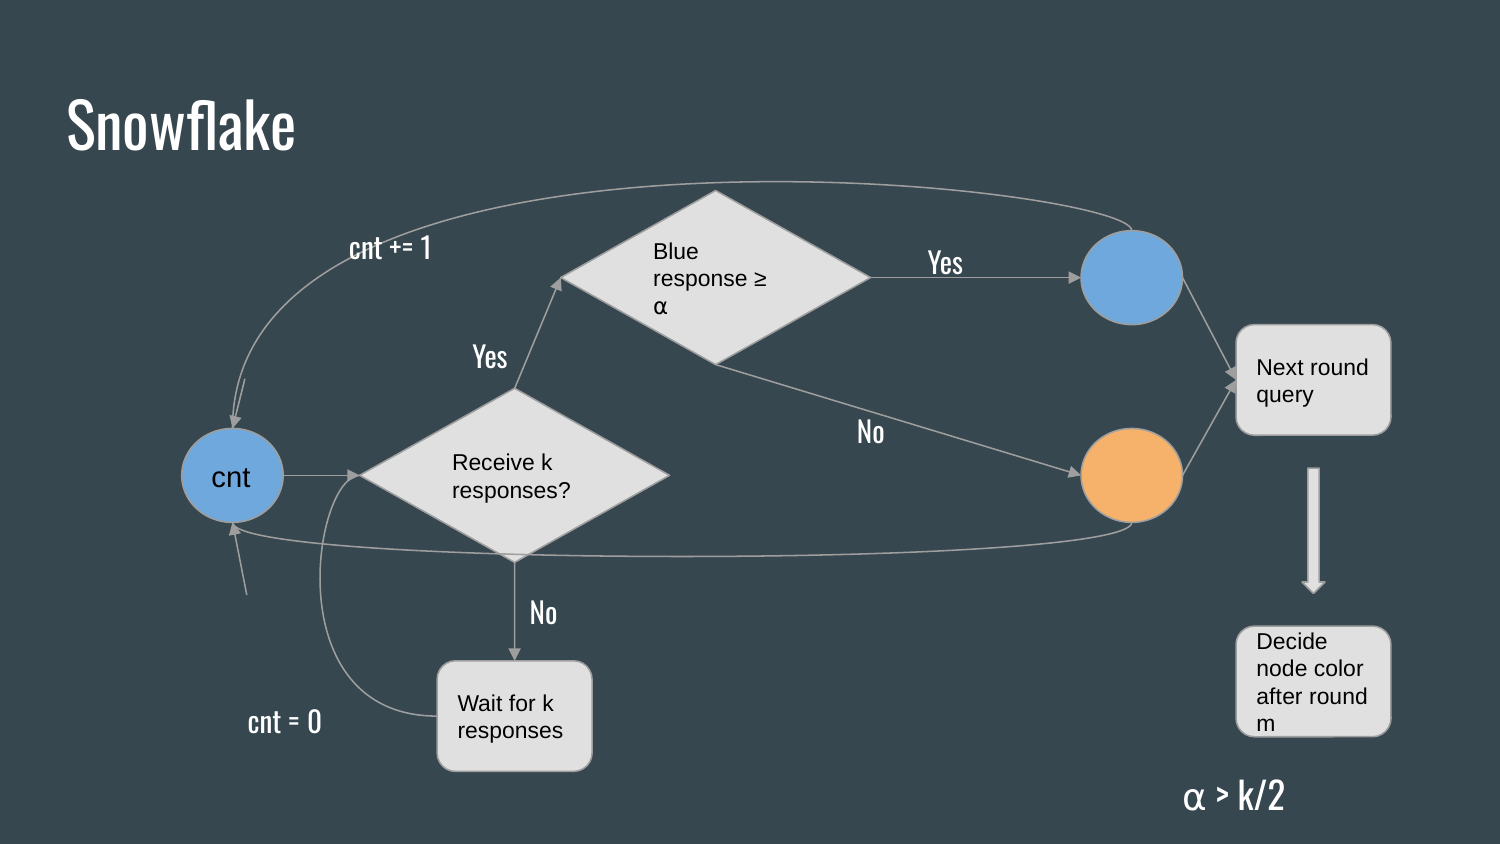

# Snowflake
Blue response ≥
⍺
cnt += 1
Yes

Yes
Next round query
Receive k responses?
No
cnt

No
Decide node color after round m
Wait for k responses
cnt = 0
⍺ > k/2